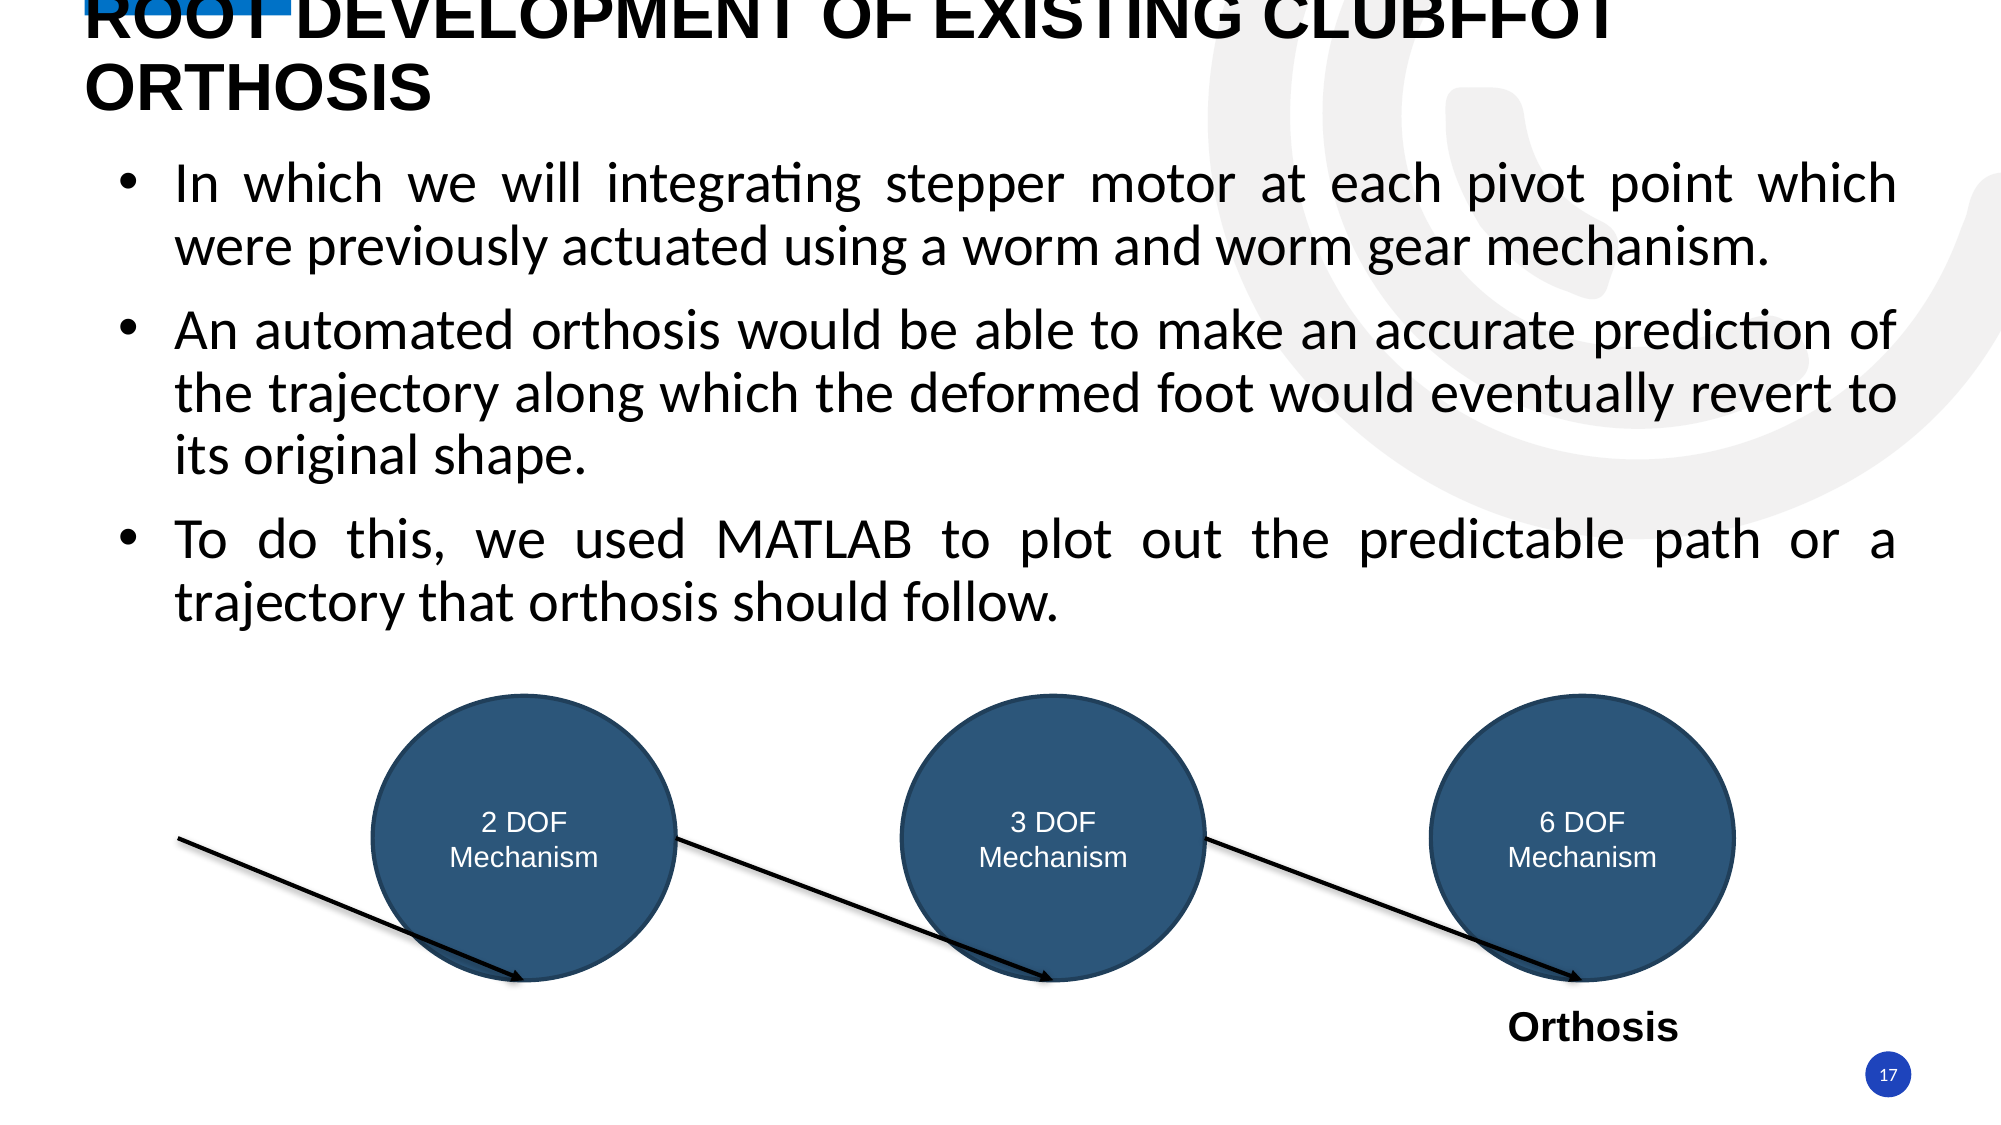

# ROOT DEVELOPMENT OF EXISTING CLUBFFOT ORTHOSIS
In which we will integrating stepper motor at each pivot point which were previously actuated using a worm and worm gear mechanism.
An automated orthosis would be able to make an accurate prediction of the trajectory along which the deformed foot would eventually revert to its original shape.
To do this, we used MATLAB to plot out the predictable path or a trajectory that orthosis should follow.
2 DOF Mechanism
3 DOF Mechanism
6 DOF Mechanism
Orthosis
17